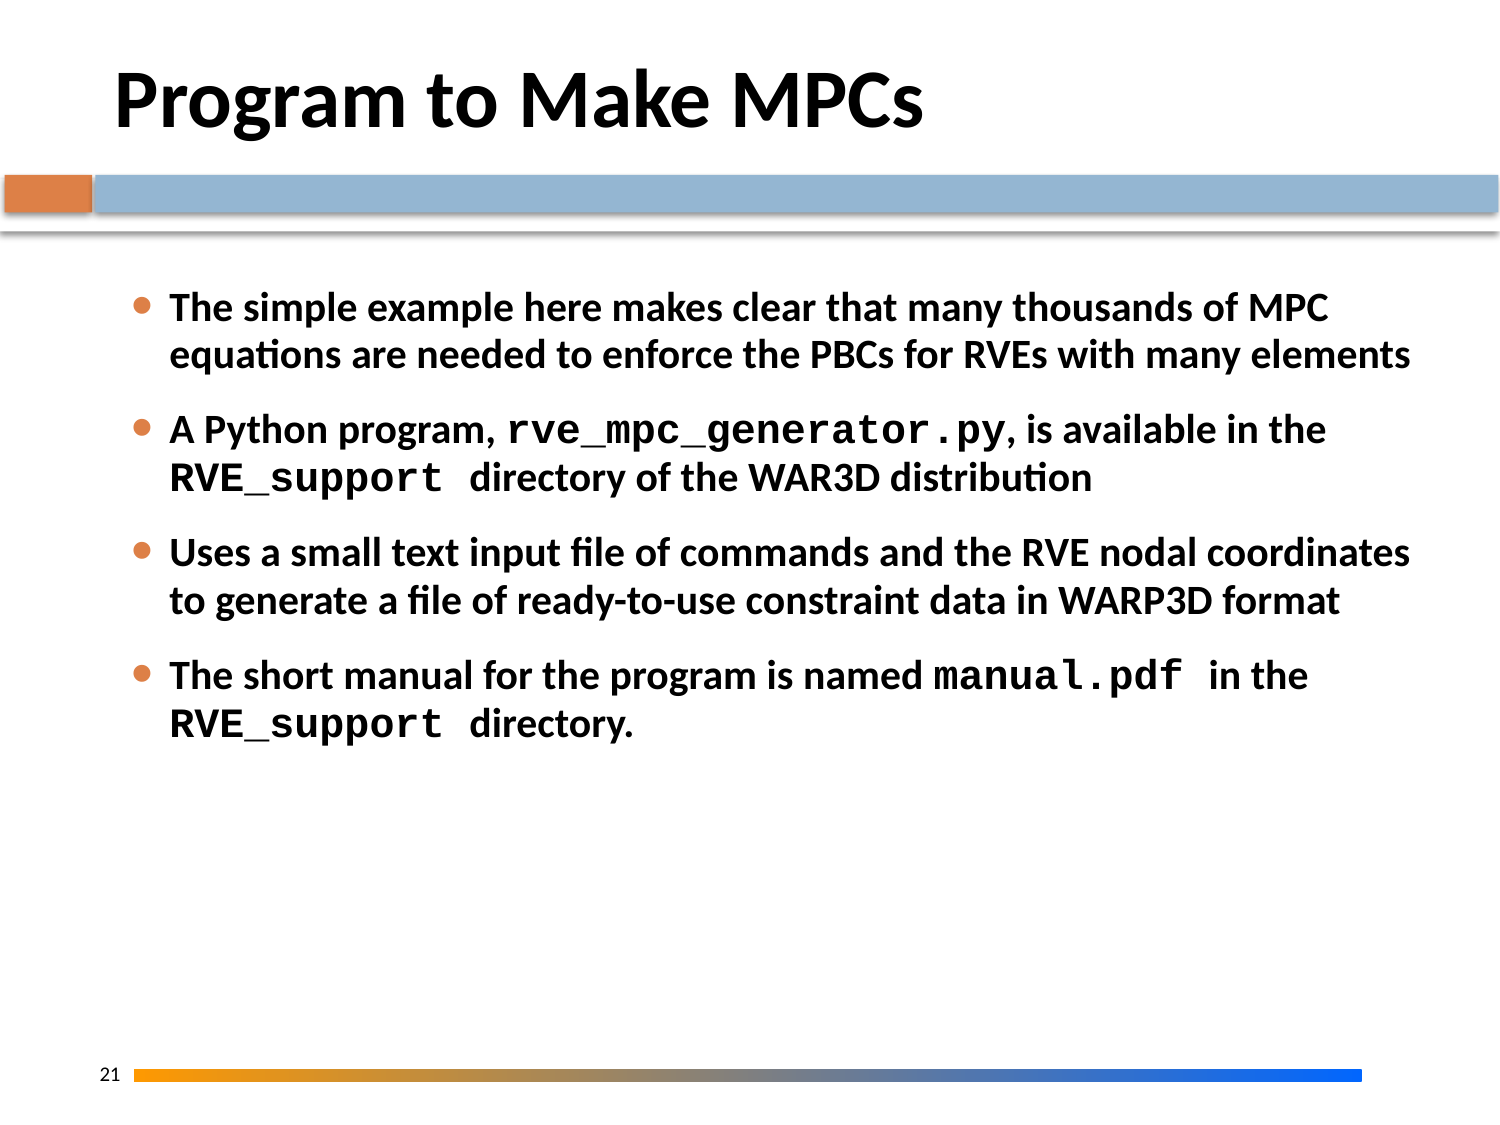

# Program to Make MPCs
The simple example here makes clear that many thousands of MPC equations are needed to enforce the PBCs for RVEs with many elements
A Python program, rve_mpc_generator.py, is available in the RVE_support directory of the WAR3D distribution
Uses a small text input file of commands and the RVE nodal coordinates to generate a file of ready-to-use constraint data in WARP3D format
The short manual for the program is named manual.pdf in the RVE_support directory.